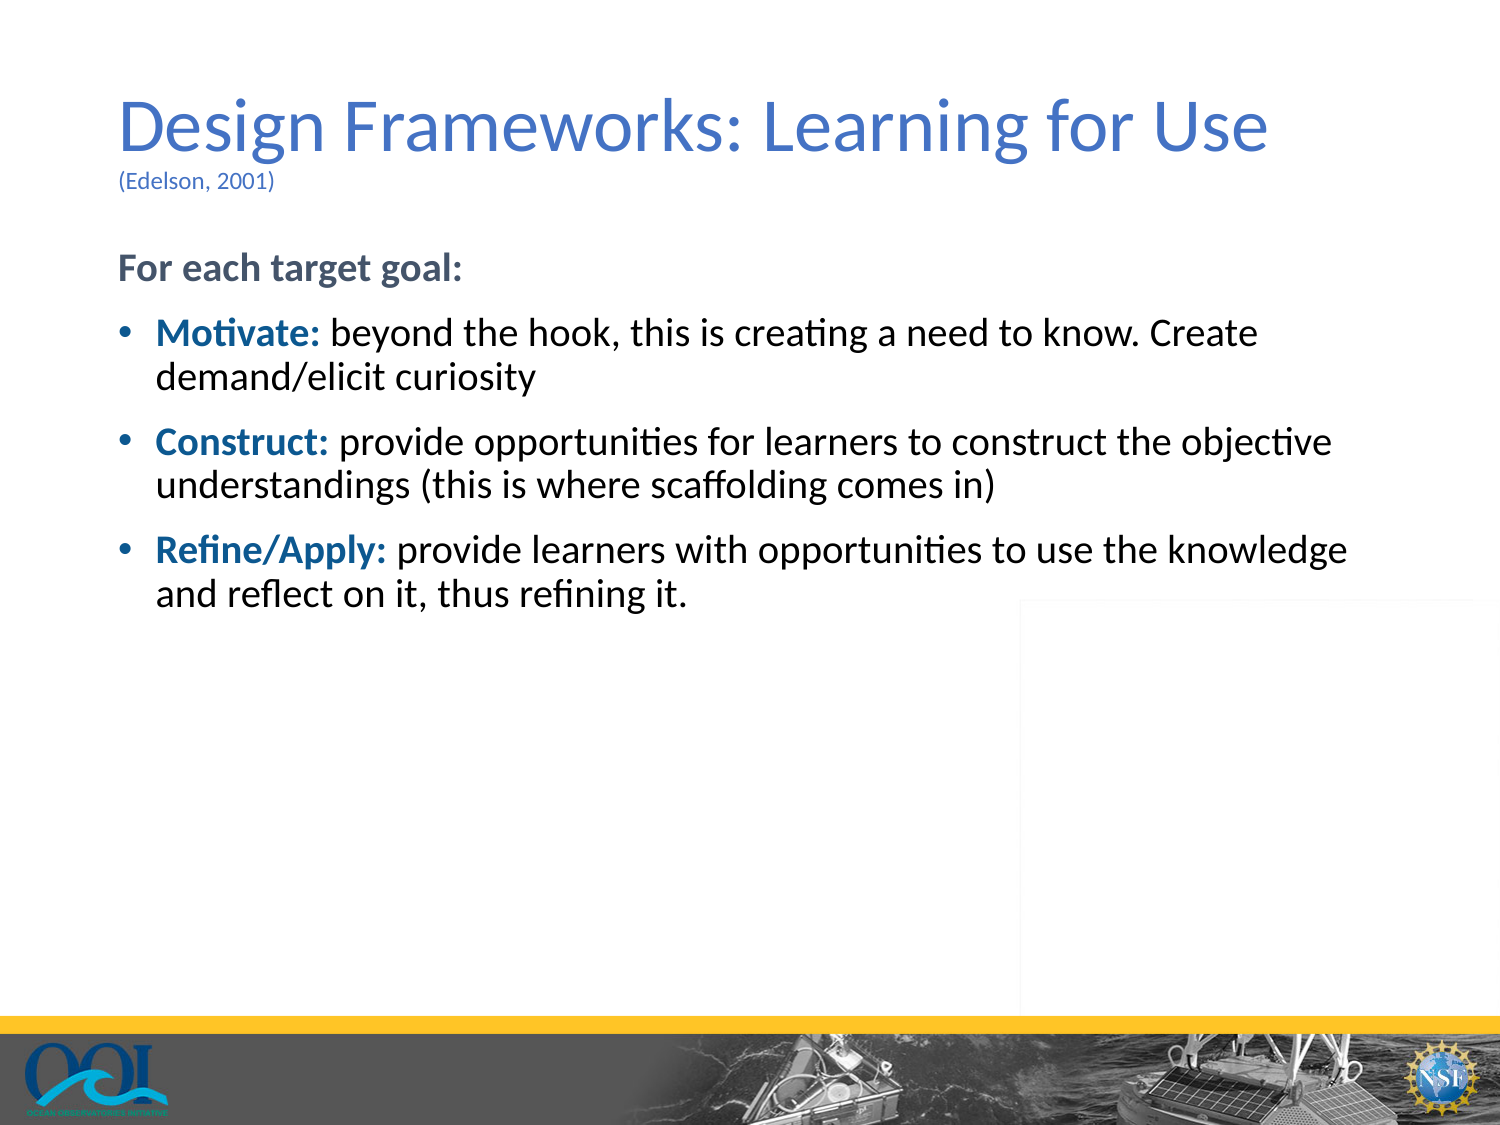

# Design Frameworks: Learning for Use (Edelson, 2001)
For each target goal:
Motivate: beyond the hook, this is creating a need to know. Create demand/elicit curiosity
Construct: provide opportunities for learners to construct the objective understandings (this is where scaffolding comes in)
Refine/Apply: provide learners with opportunities to use the knowledge and reflect on it, thus refining it.